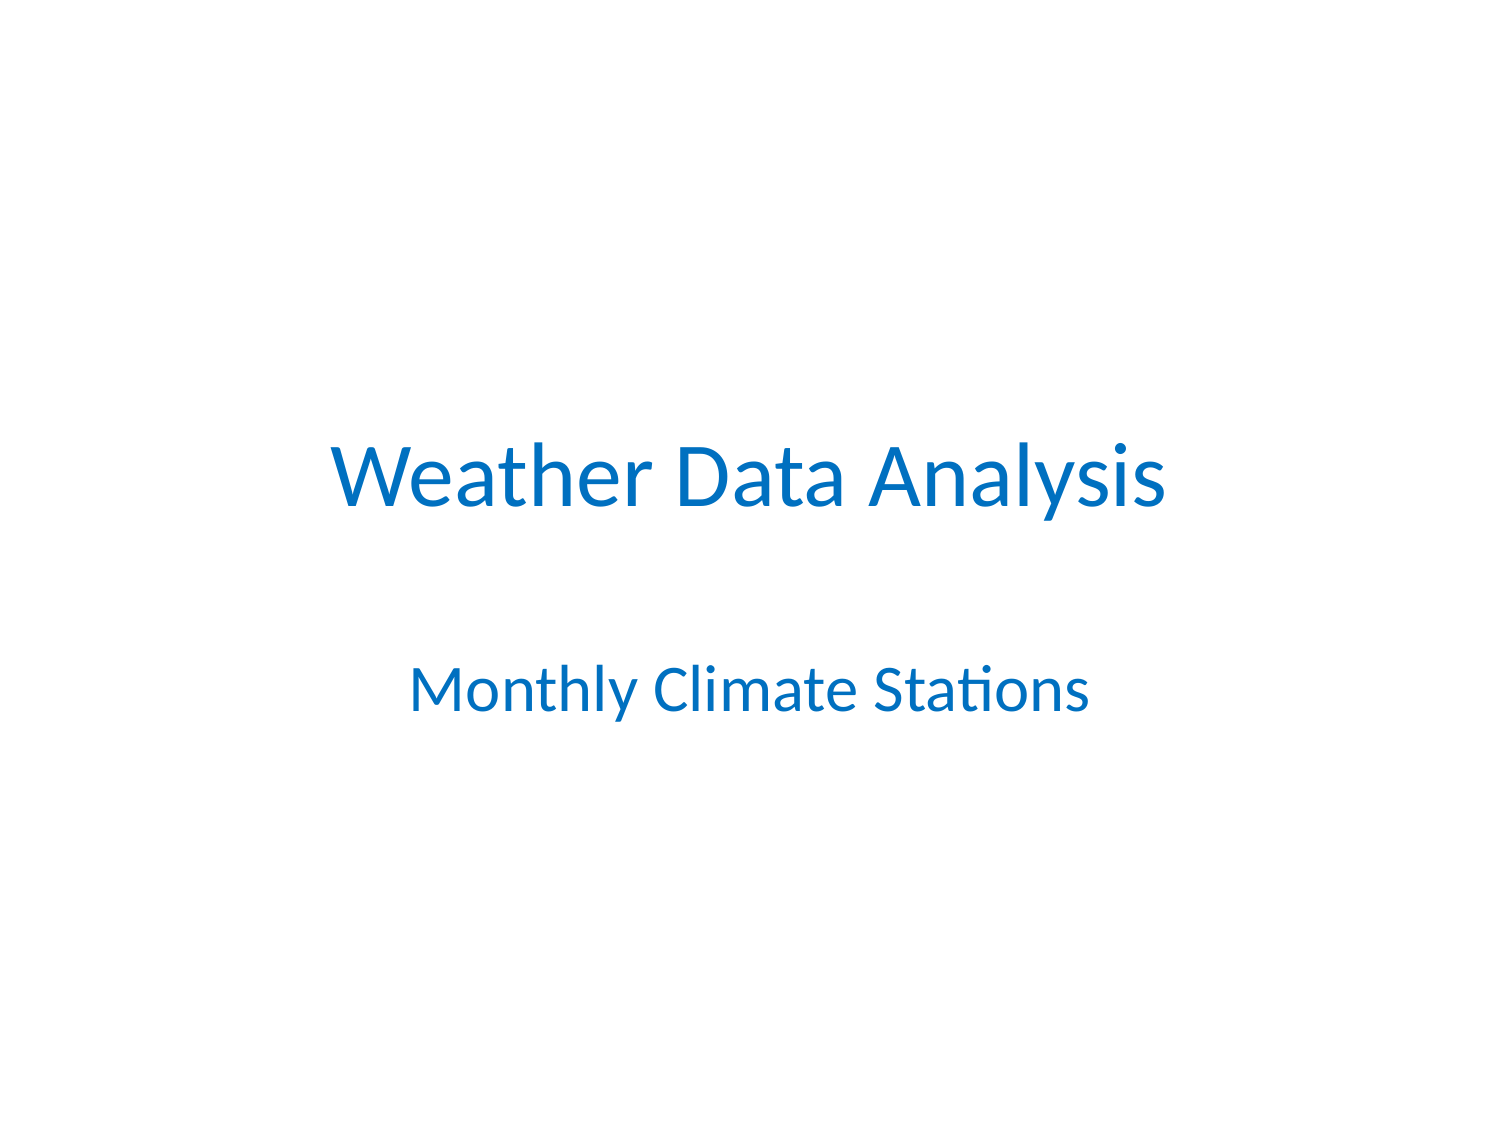

# Weather Data Analysis
Monthly Climate Stations